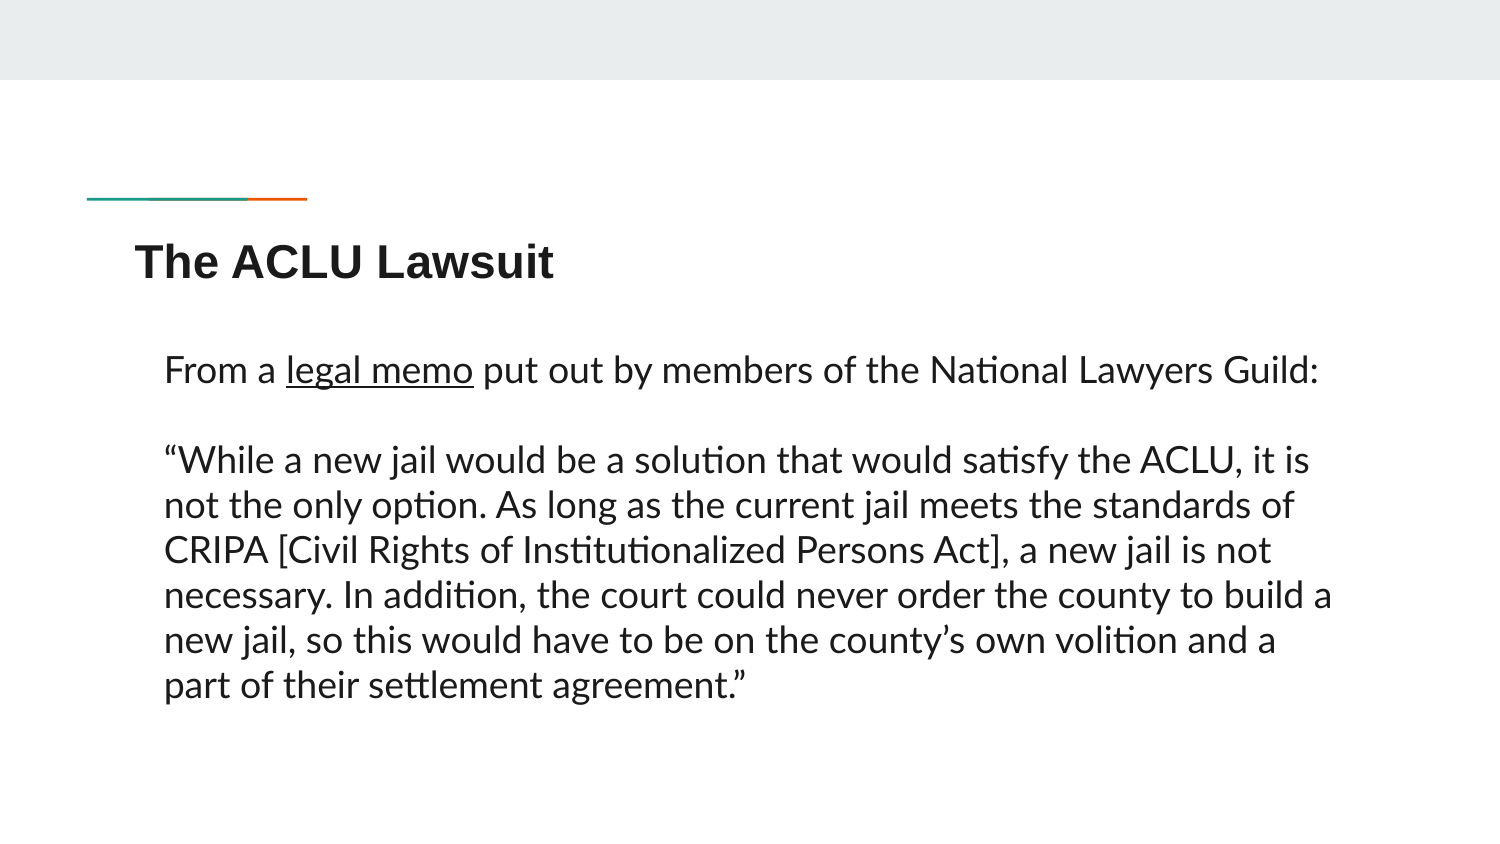

# The ACLU Lawsuit

From a legal memo put out by members of the National Lawyers Guild:

“While a new jail would be a solution that would satisfy the ACLU, it is not the only option. As long as the current jail meets the standards of CRIPA [Civil Rights of Institutionalized Persons Act], a new jail is not necessary. In addition, the court could never order the county to build a new jail, so this would have to be on the county’s own volition and a part of their settlement agreement.”